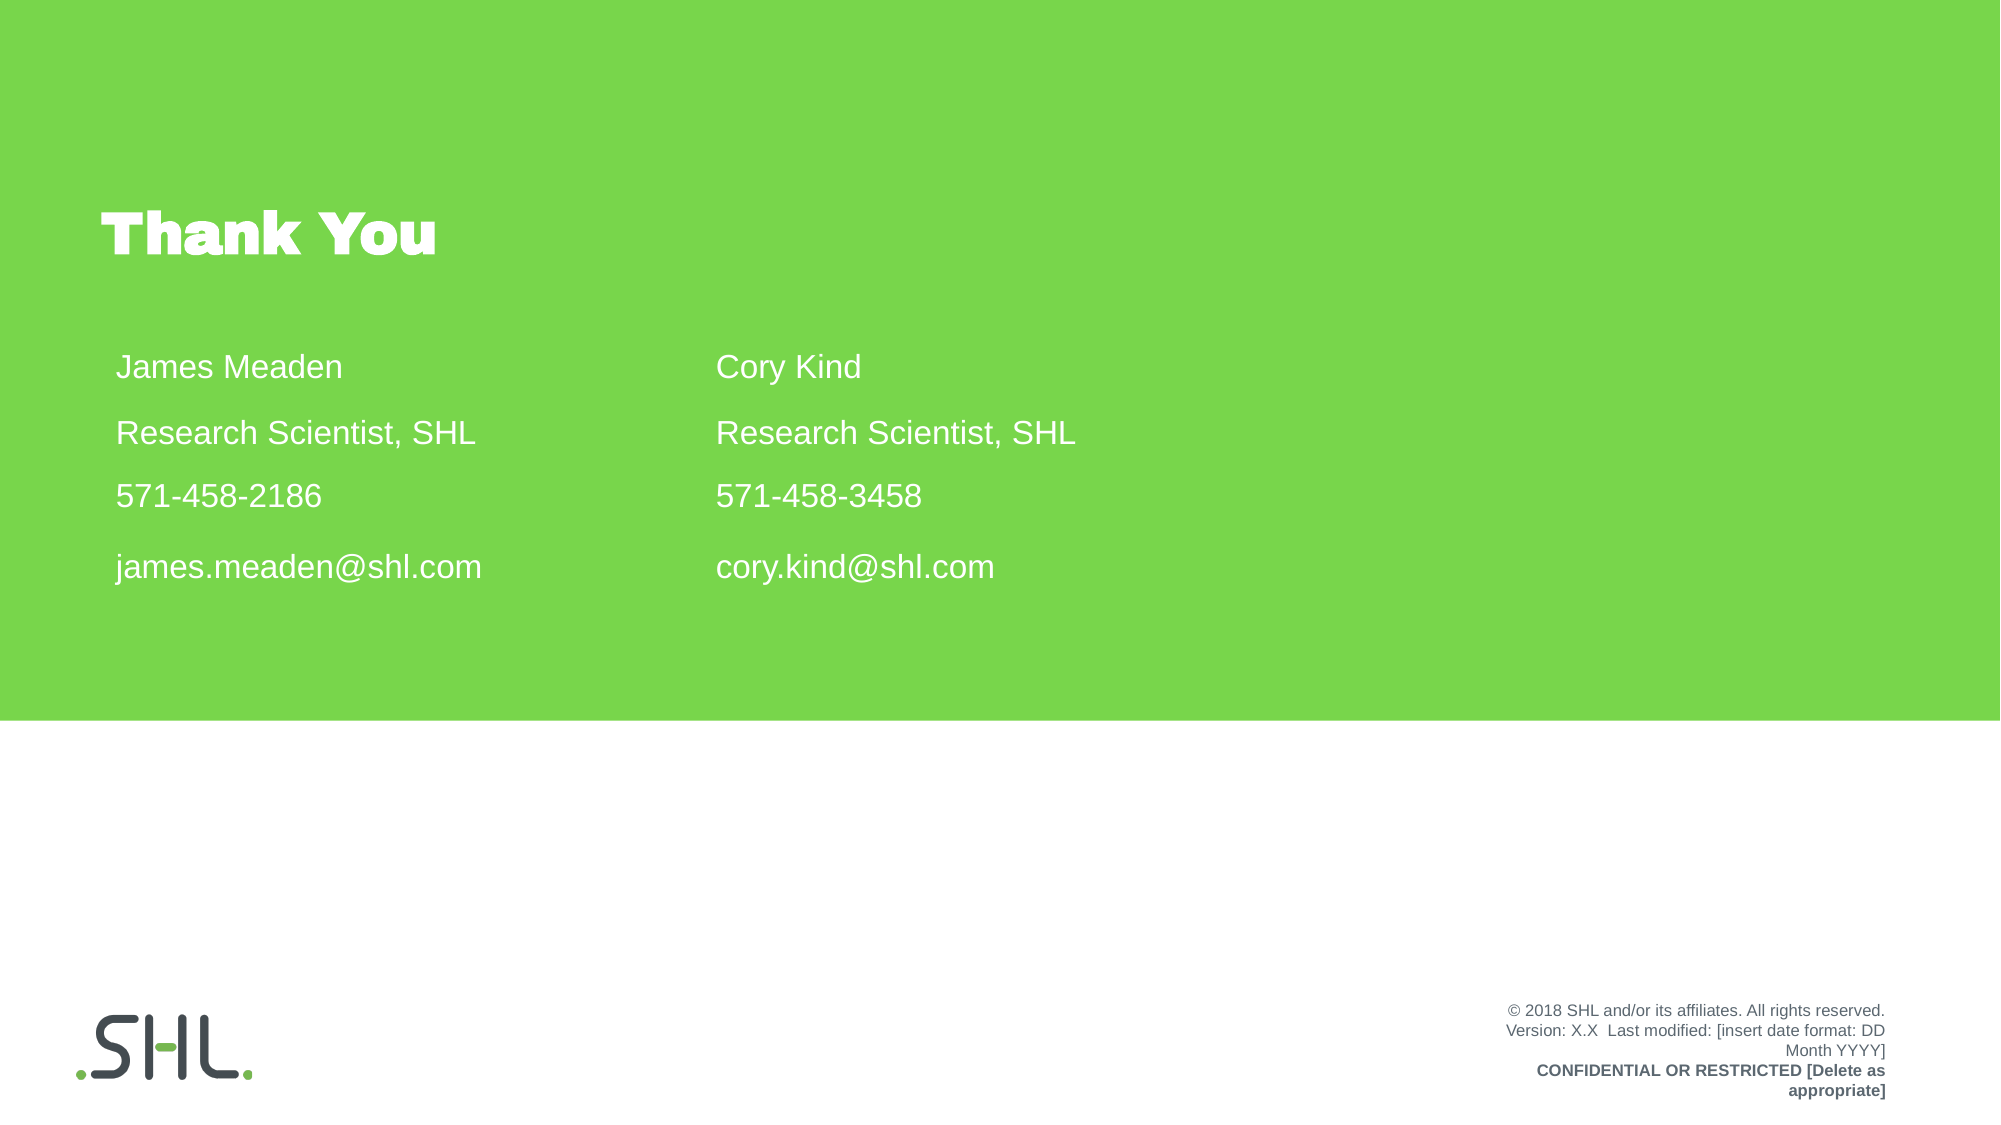

James Meaden			Cory Kind
Research Scientist, SHL		Research Scientist, SHL
571-458-2186			571-458-3458
james.meaden@shl.com		cory.kind@shl.com
© 2018 SHL and/or its affiliates. All rights reserved.
Version: X.X  Last modified: [insert date format: DD Month YYYY]
CONFIDENTIAL OR RESTRICTED [Delete as appropriate]